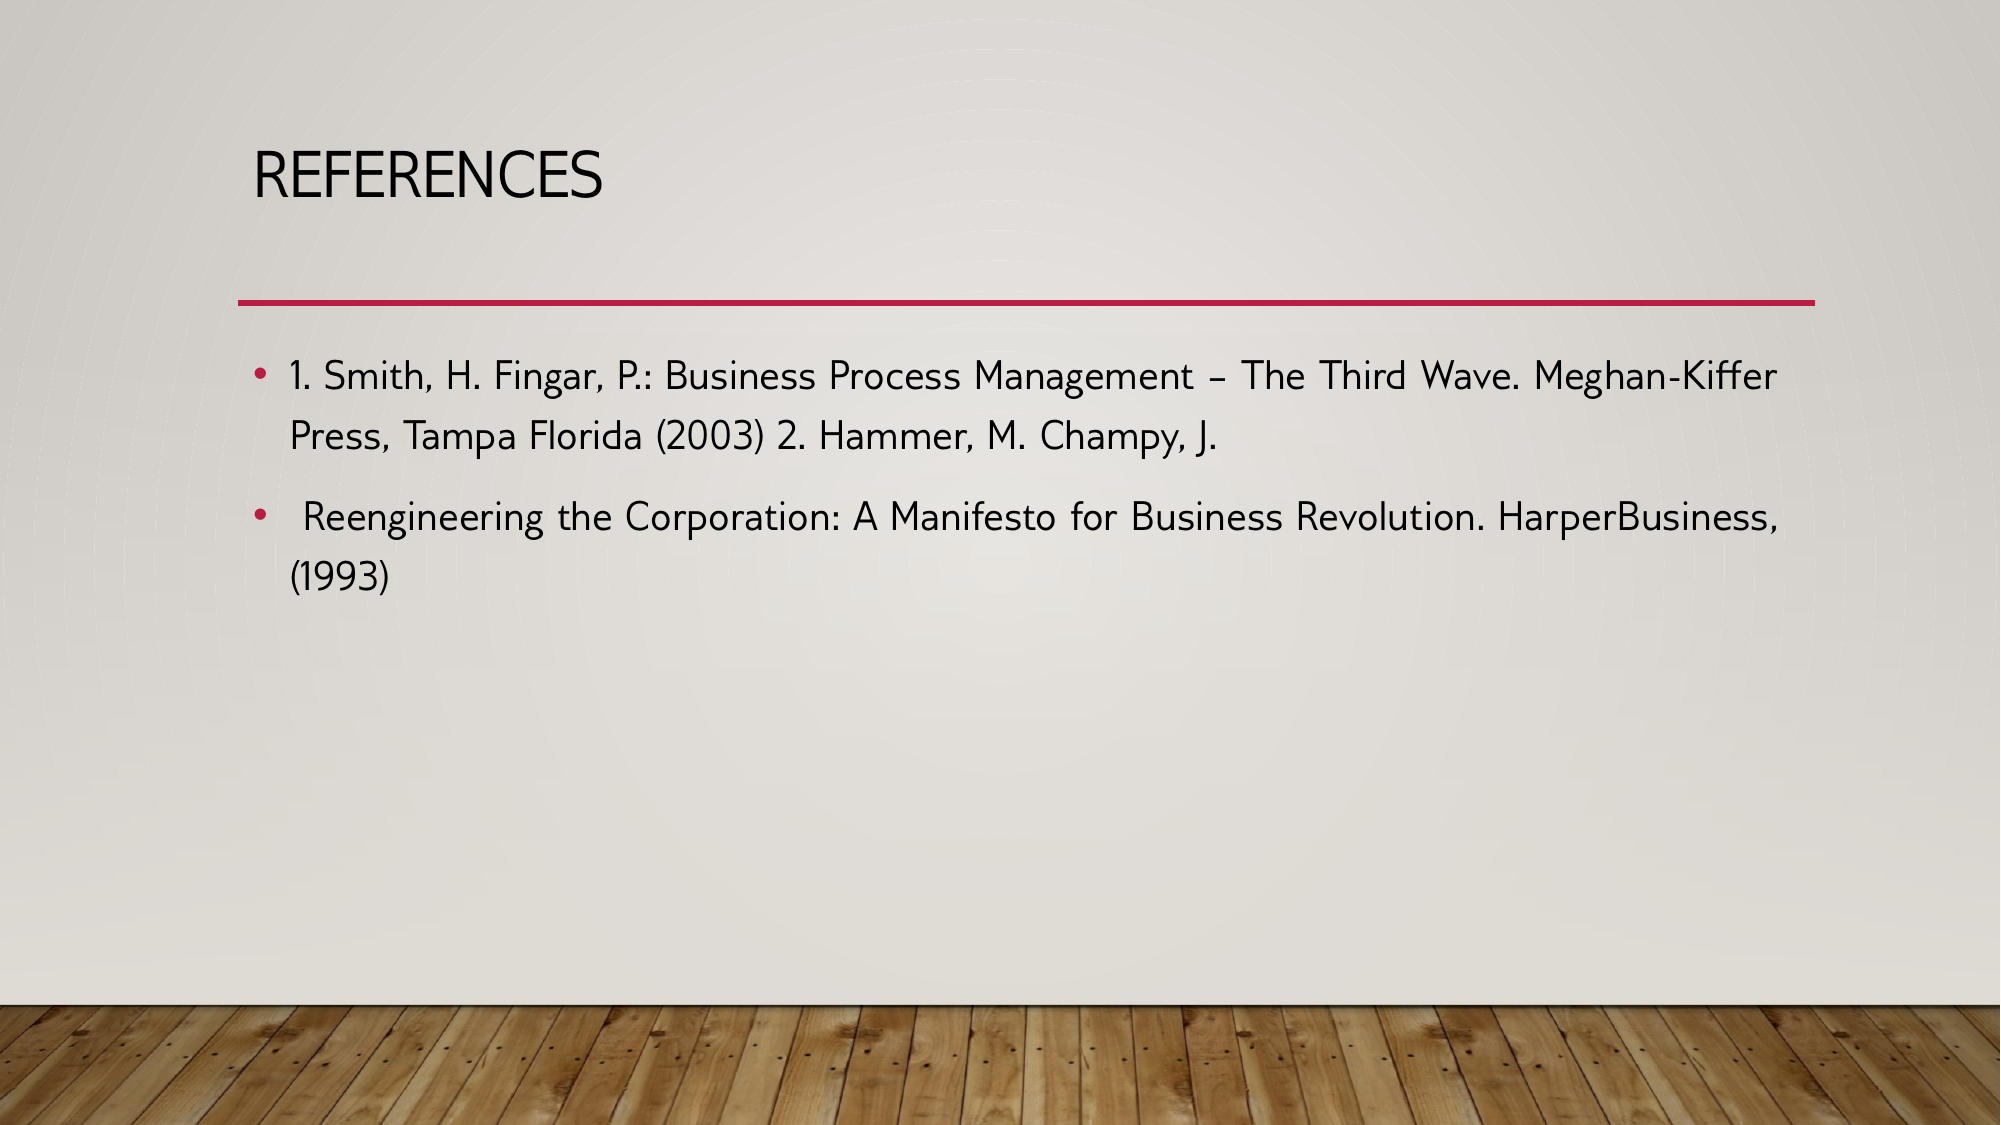

# References
1. Smith, H. Fingar, P.: Business Process Management – The Third Wave. Meghan-Kiffer Press, Tampa Florida (2003) 2. Hammer, M. Champy, J.
 Reengineering the Corporation: A Manifesto for Business Revolution. HarperBusiness, (1993)